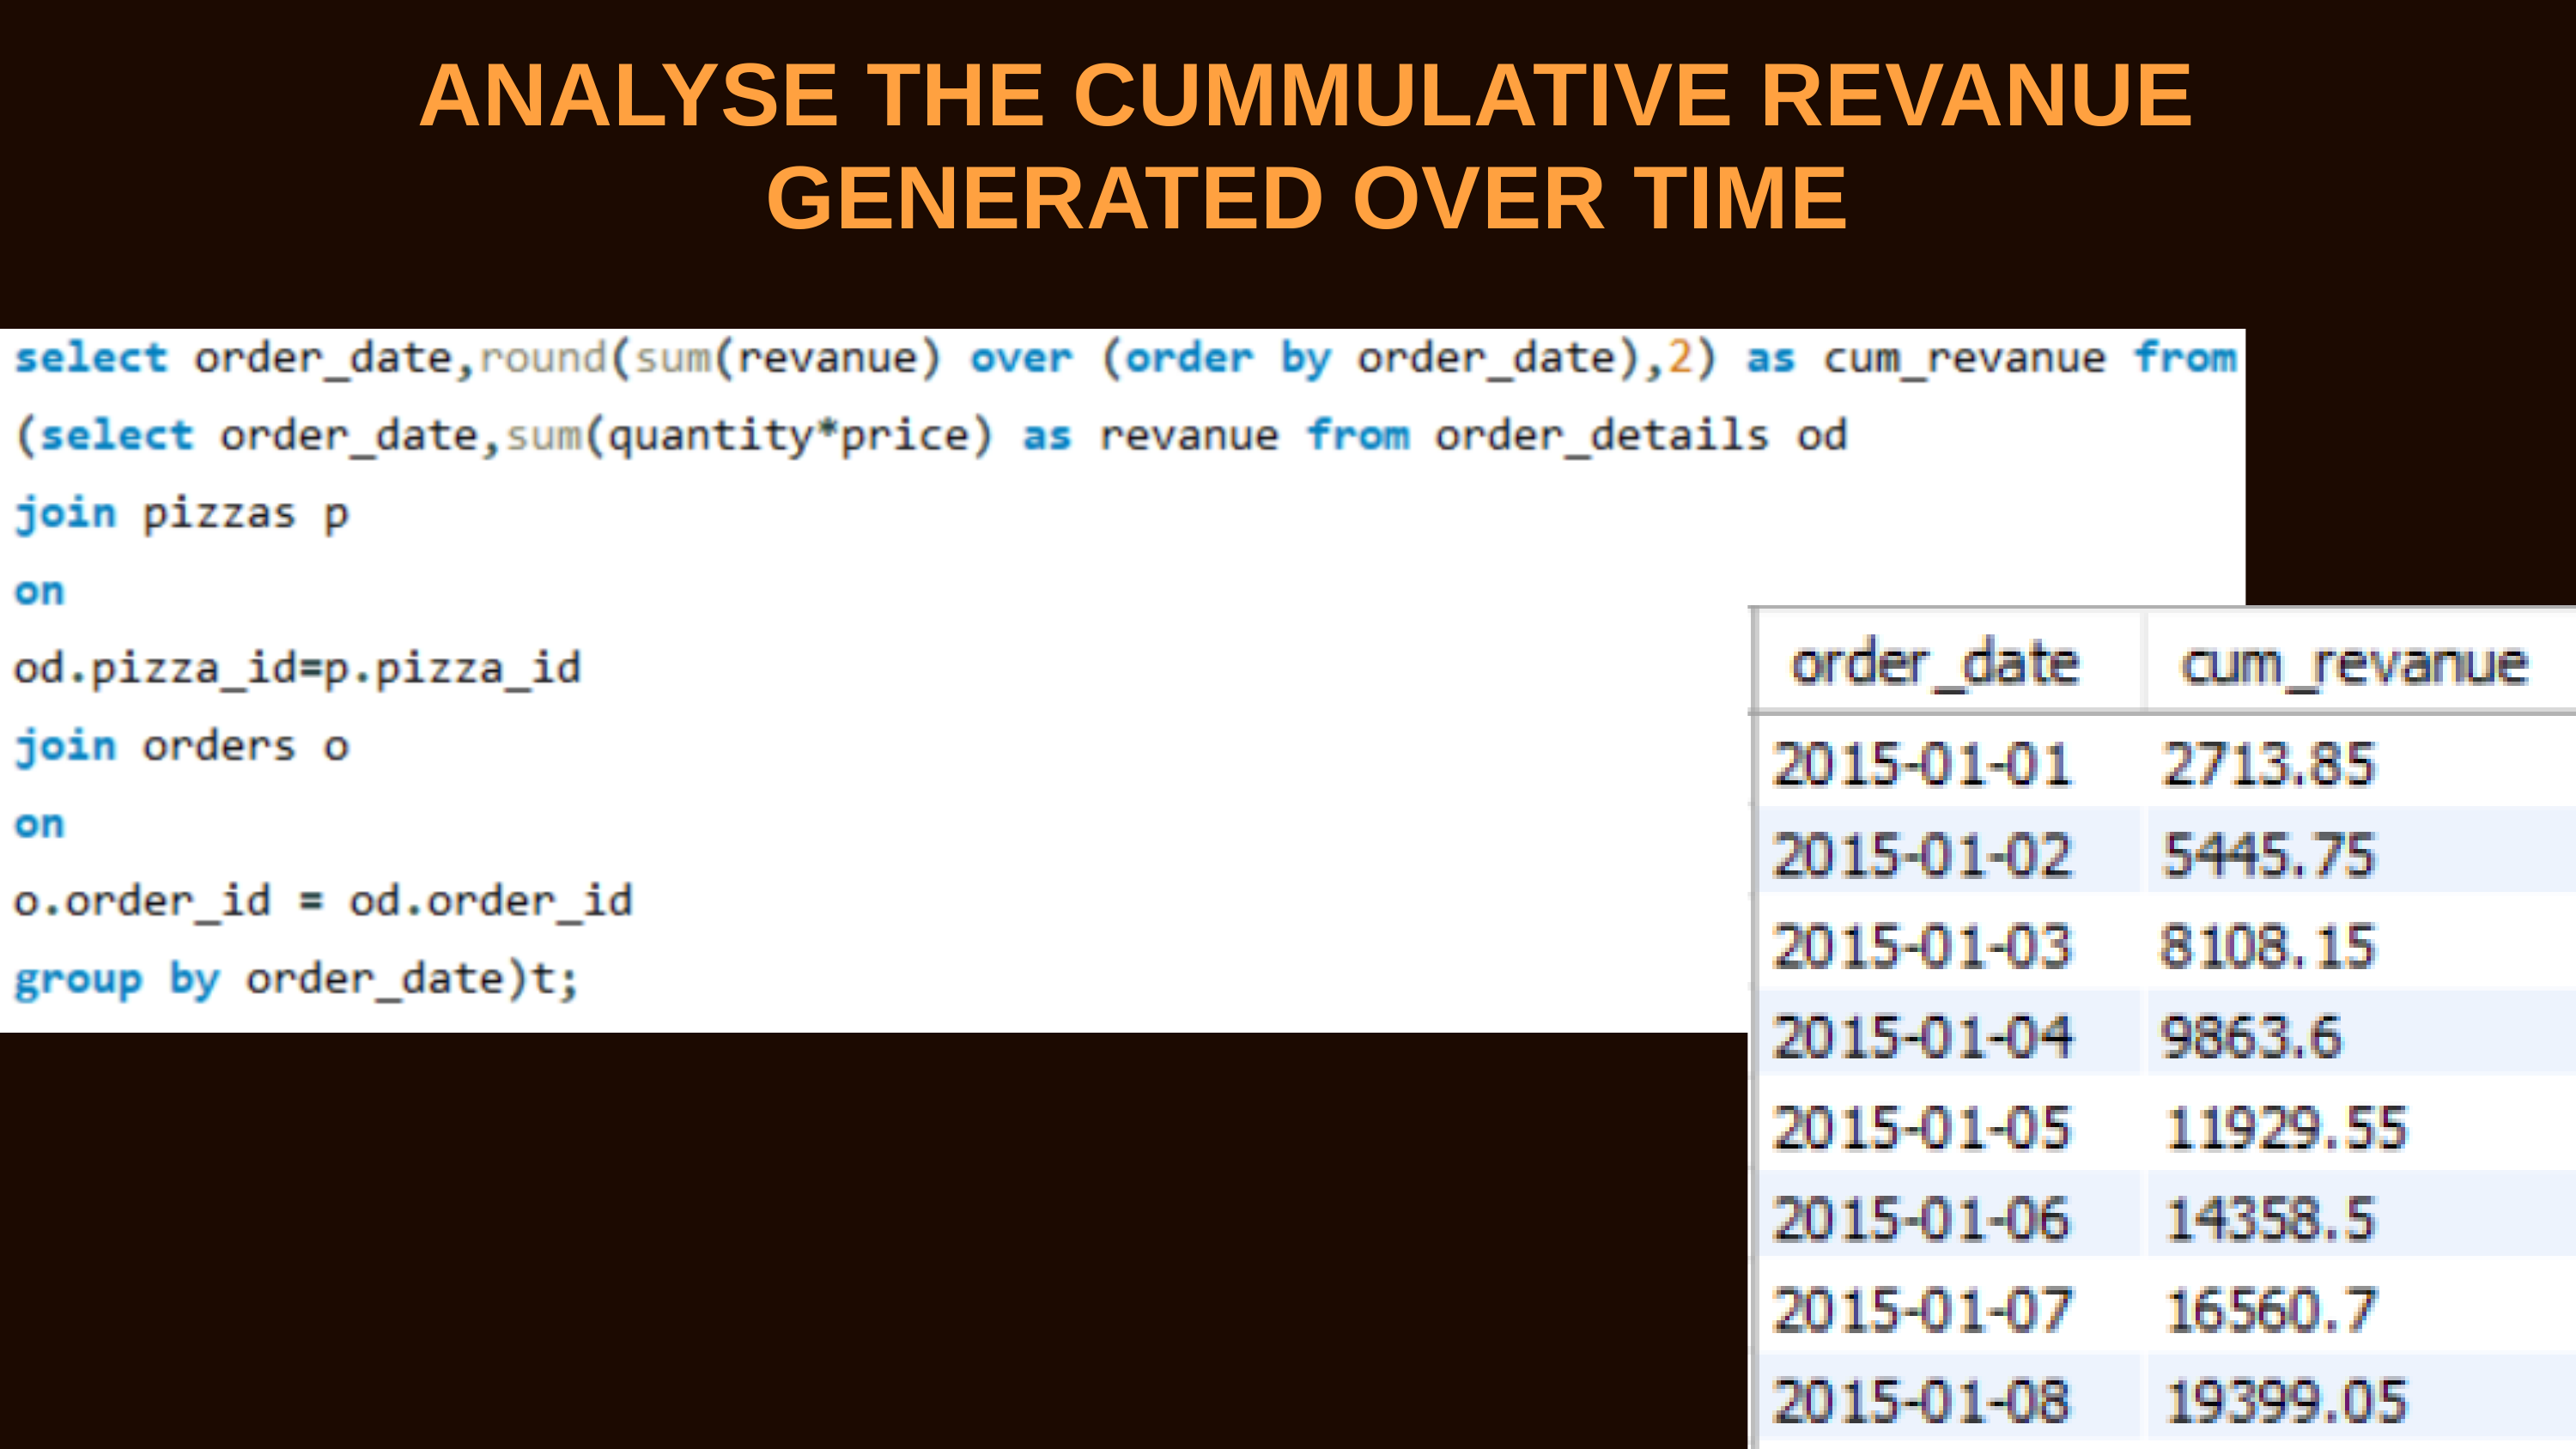

ANALYSE THE CUMMULATIVE REVANUE GENERATED OVER TIME